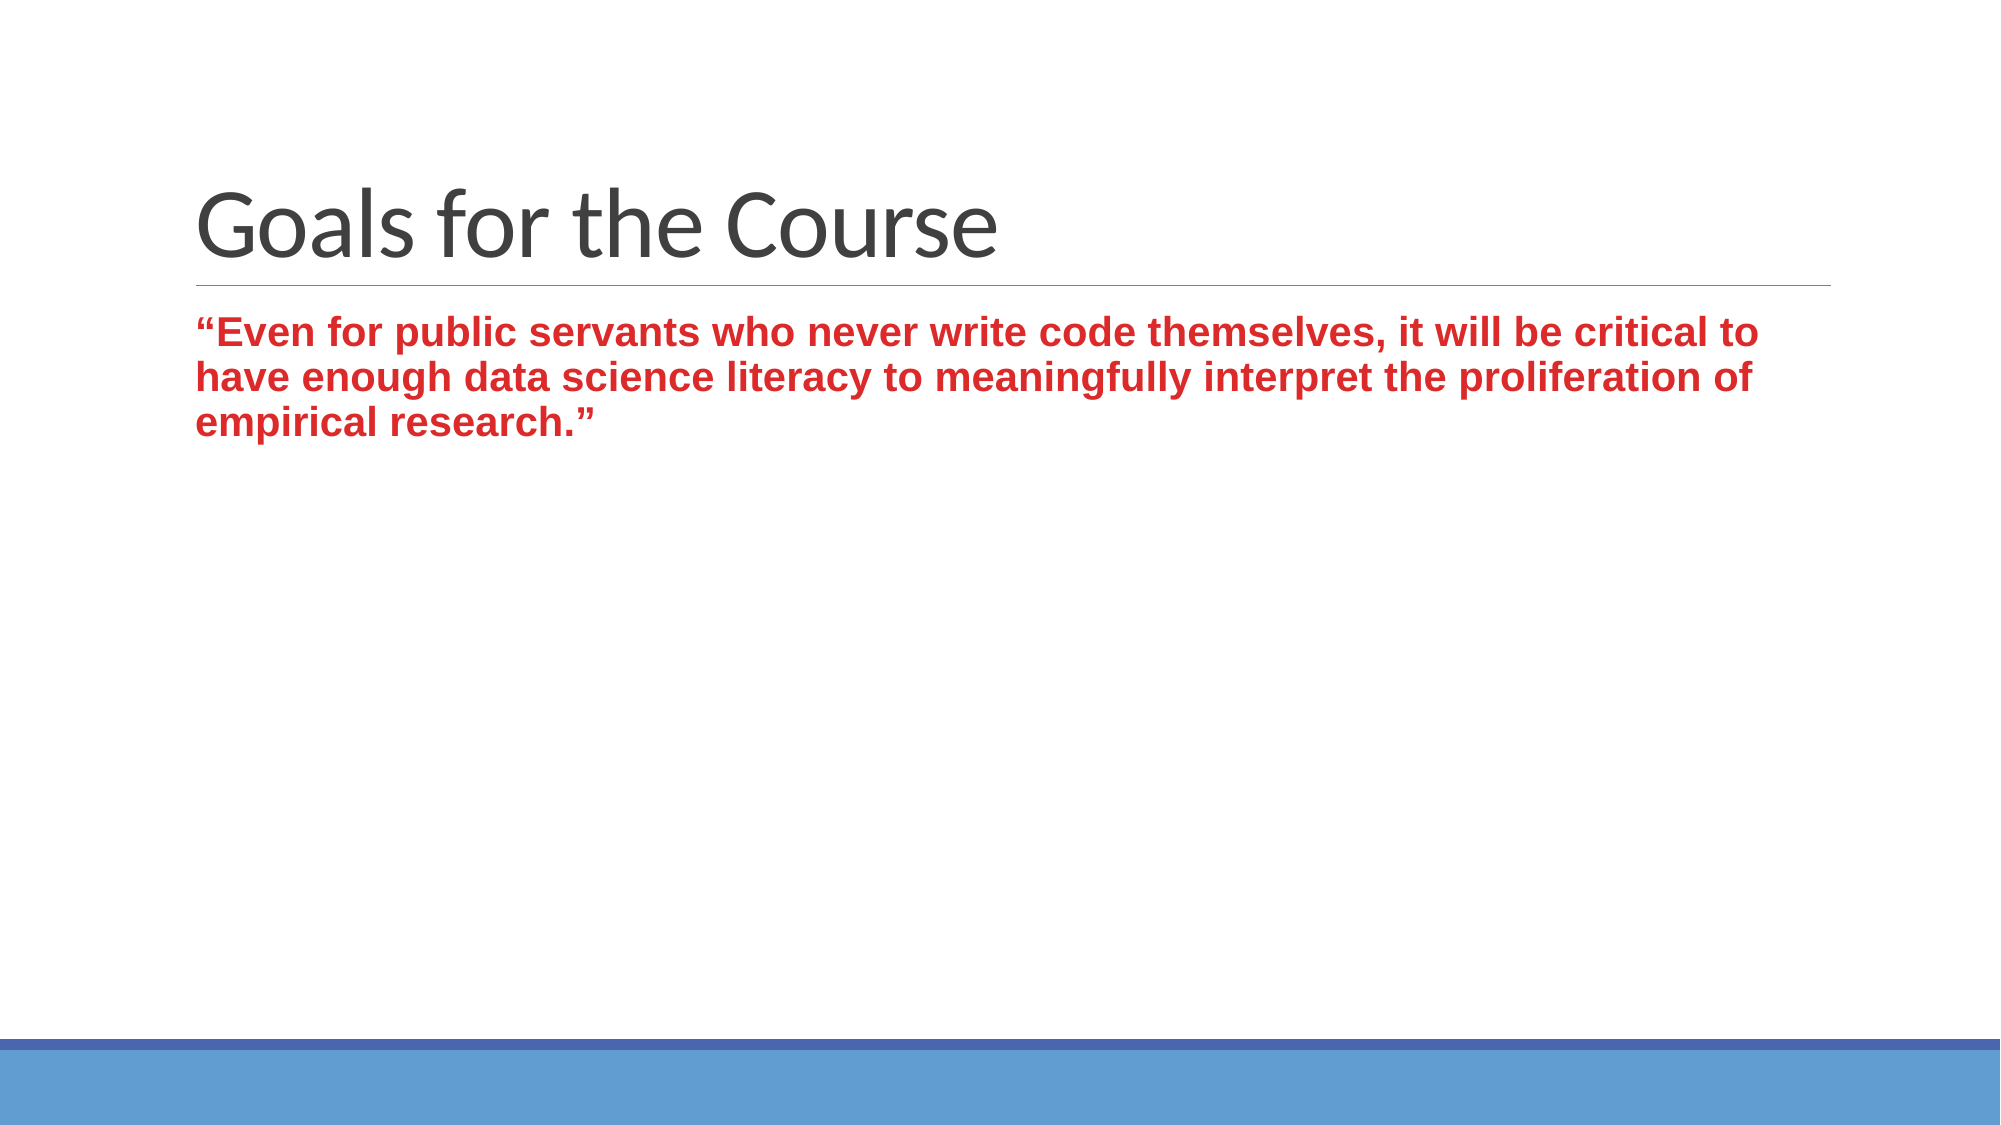

# Goals for the Course
“Even for public servants who never write code themselves, it will be critical to have enough data science literacy to meaningfully interpret the proliferation of empirical research.”